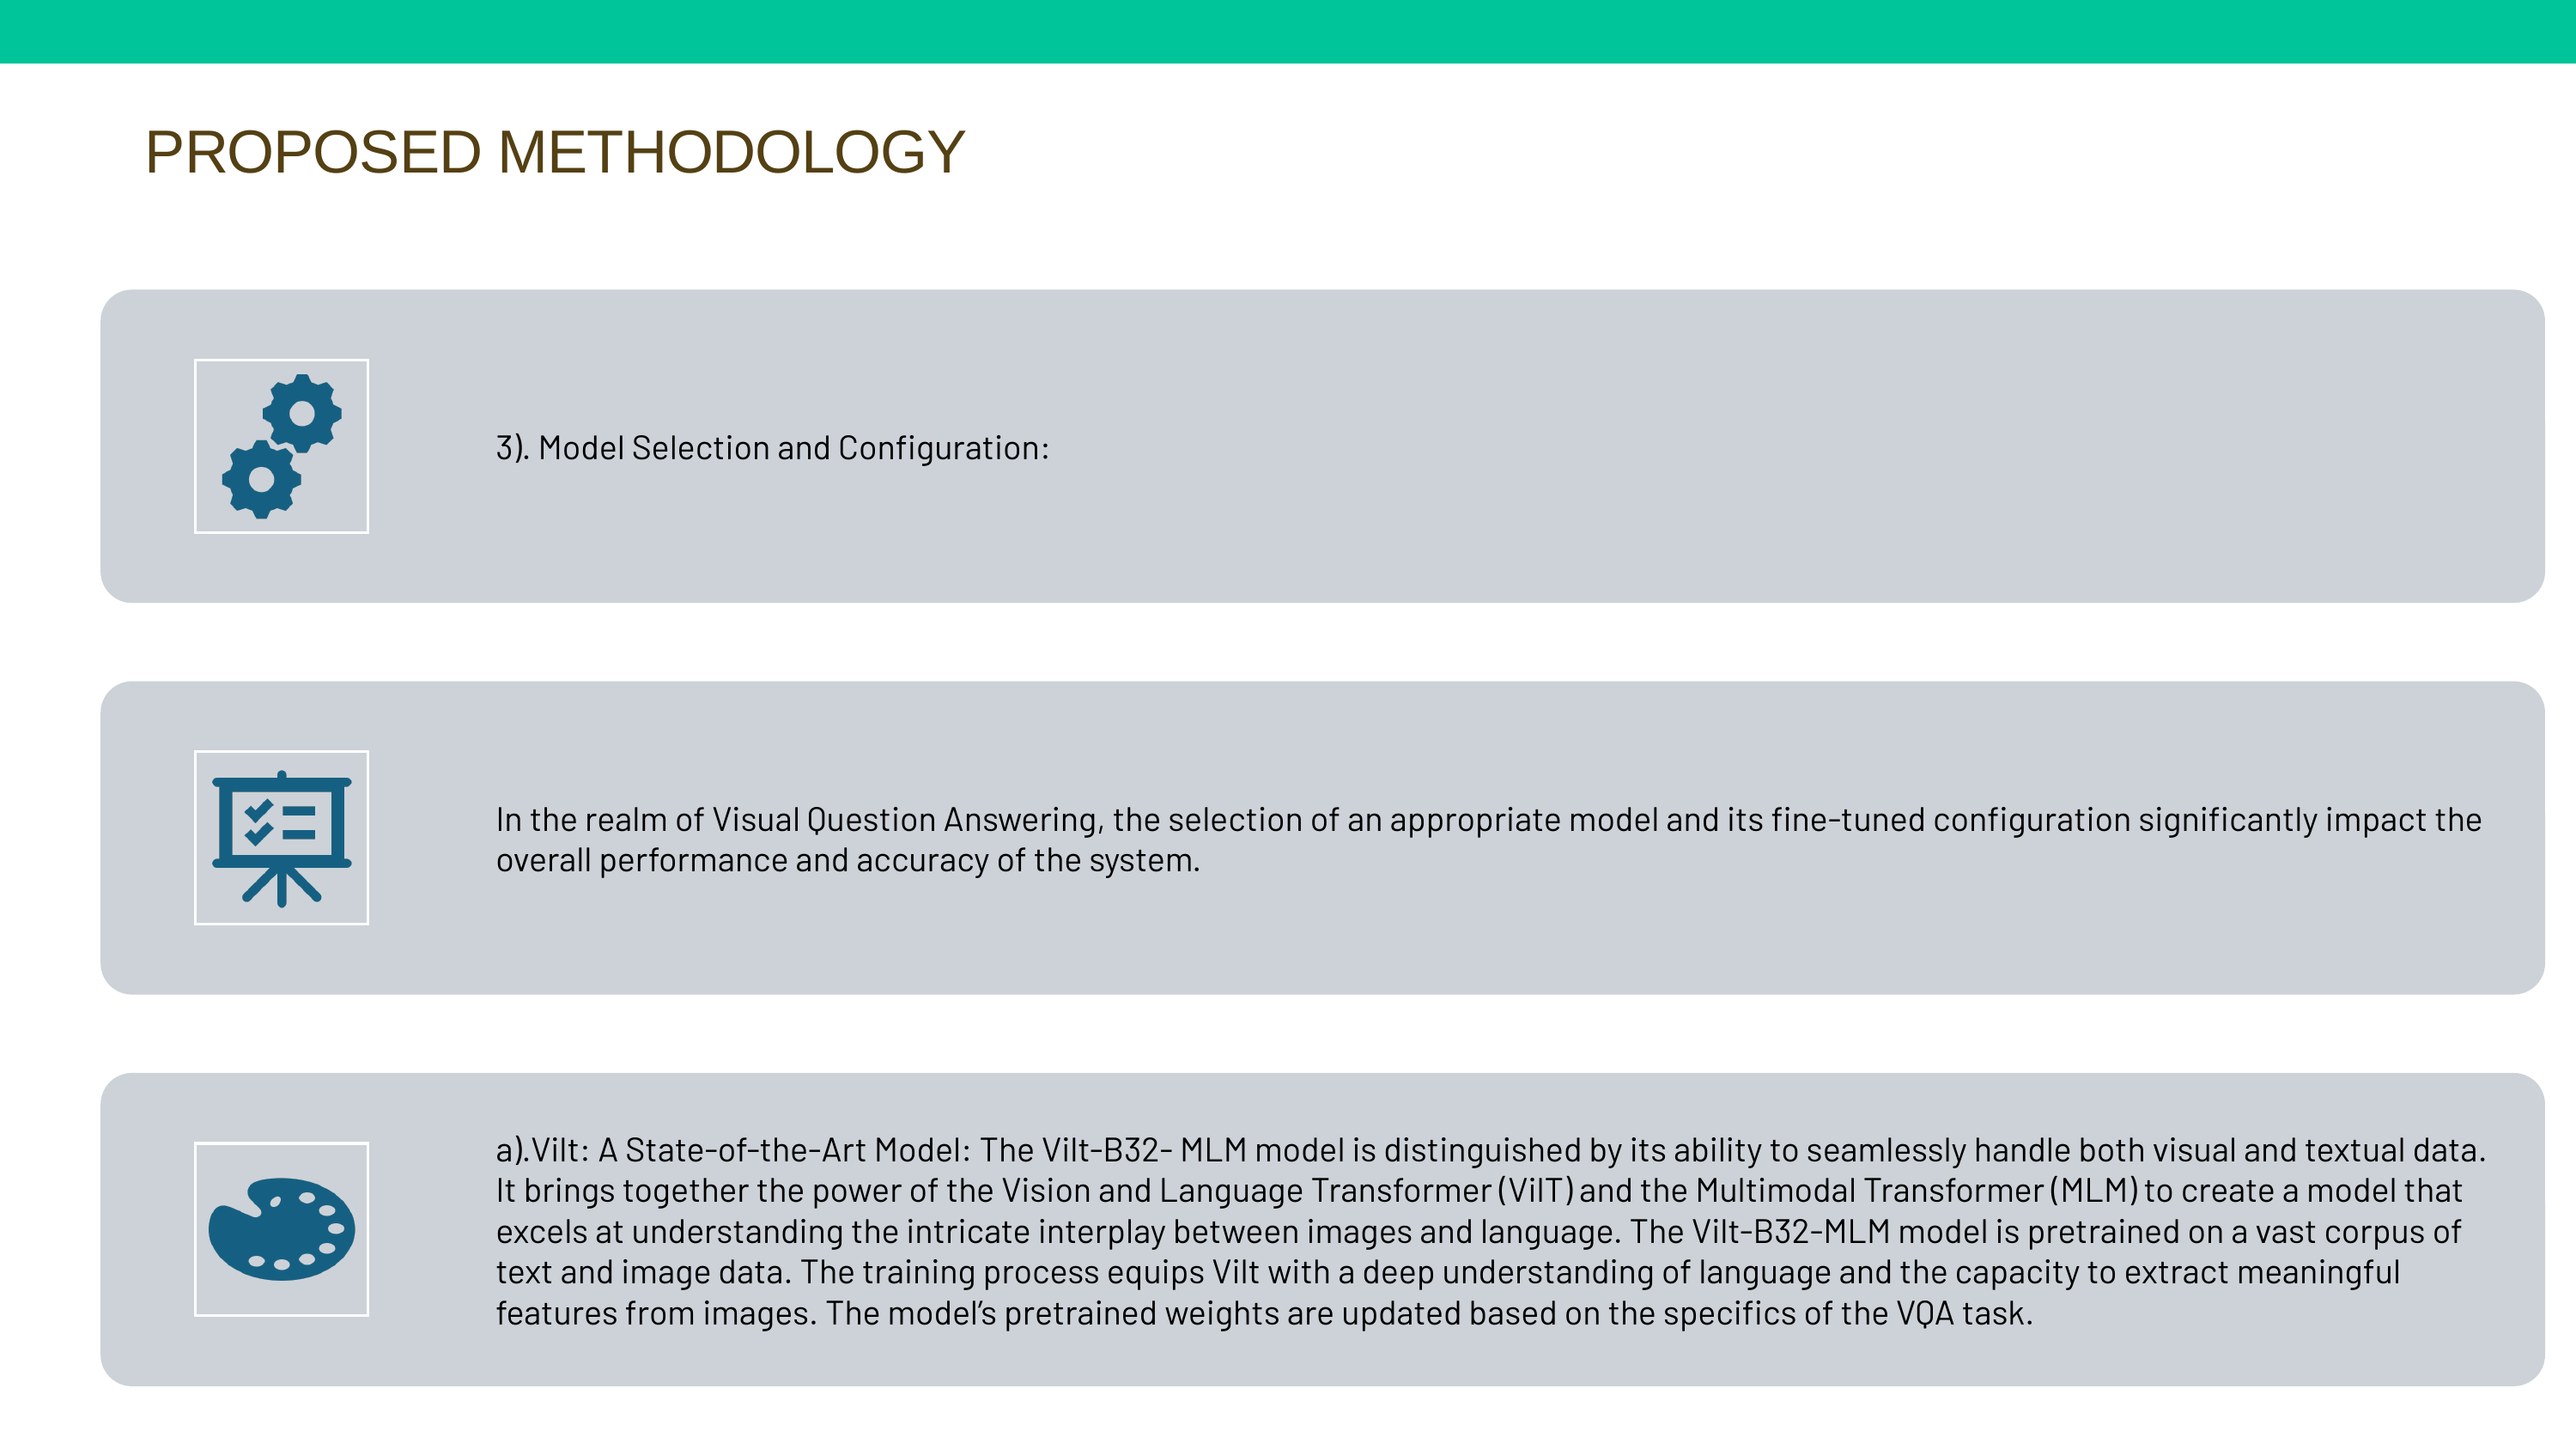

PROPOSED METHODOLOGY
3). Model Selection and Configuration:
In the realm of Visual Question Answering, the selection of an appropriate model and its fine-tuned configuration significantly impact the overall performance and accuracy of the system.
a).Vilt: A State-of-the-Art Model: The Vilt-B32- MLM model is distinguished by its ability to seamlessly handle both visual and textual data. It brings together the power of the Vision and Language Transformer (VilT) and the Multimodal Transformer (MLM) to create a model that excels at understanding the intricate interplay between images and language. The Vilt-B32-MLM model is pretrained on a vast corpus of text and image data. The training process equips Vilt with a deep understanding of language and the capacity to extract meaningful features from images. The model’s pretrained weights are updated based on the specifics of the VQA task.
3